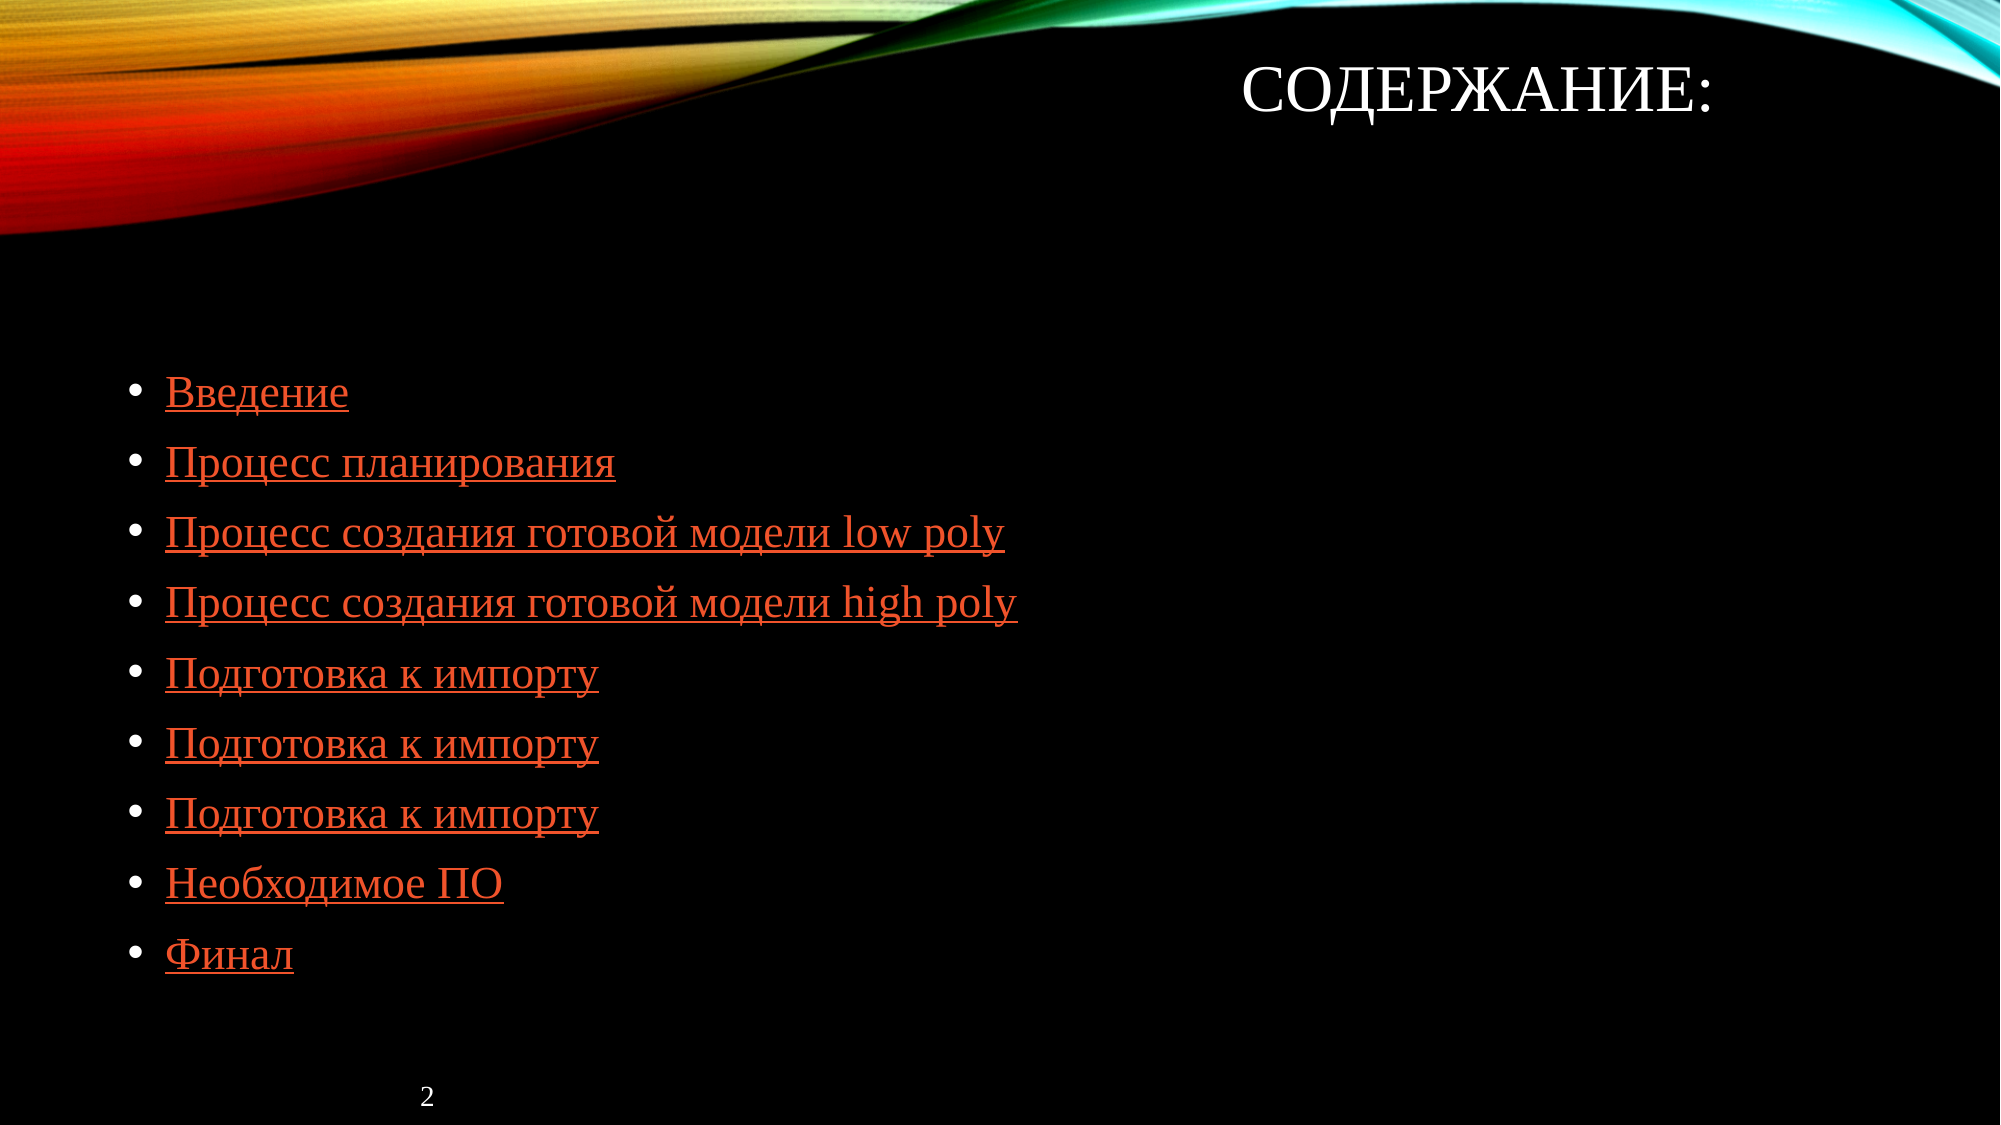

# Содержание:
Введение
Процесс планирования
Процесс создания готовой модели low poly
Процесс создания готовой модели high poly
Подготовка к импорту
Подготовка к импорту
Подготовка к импорту
Необходимое ПО
Финал
2